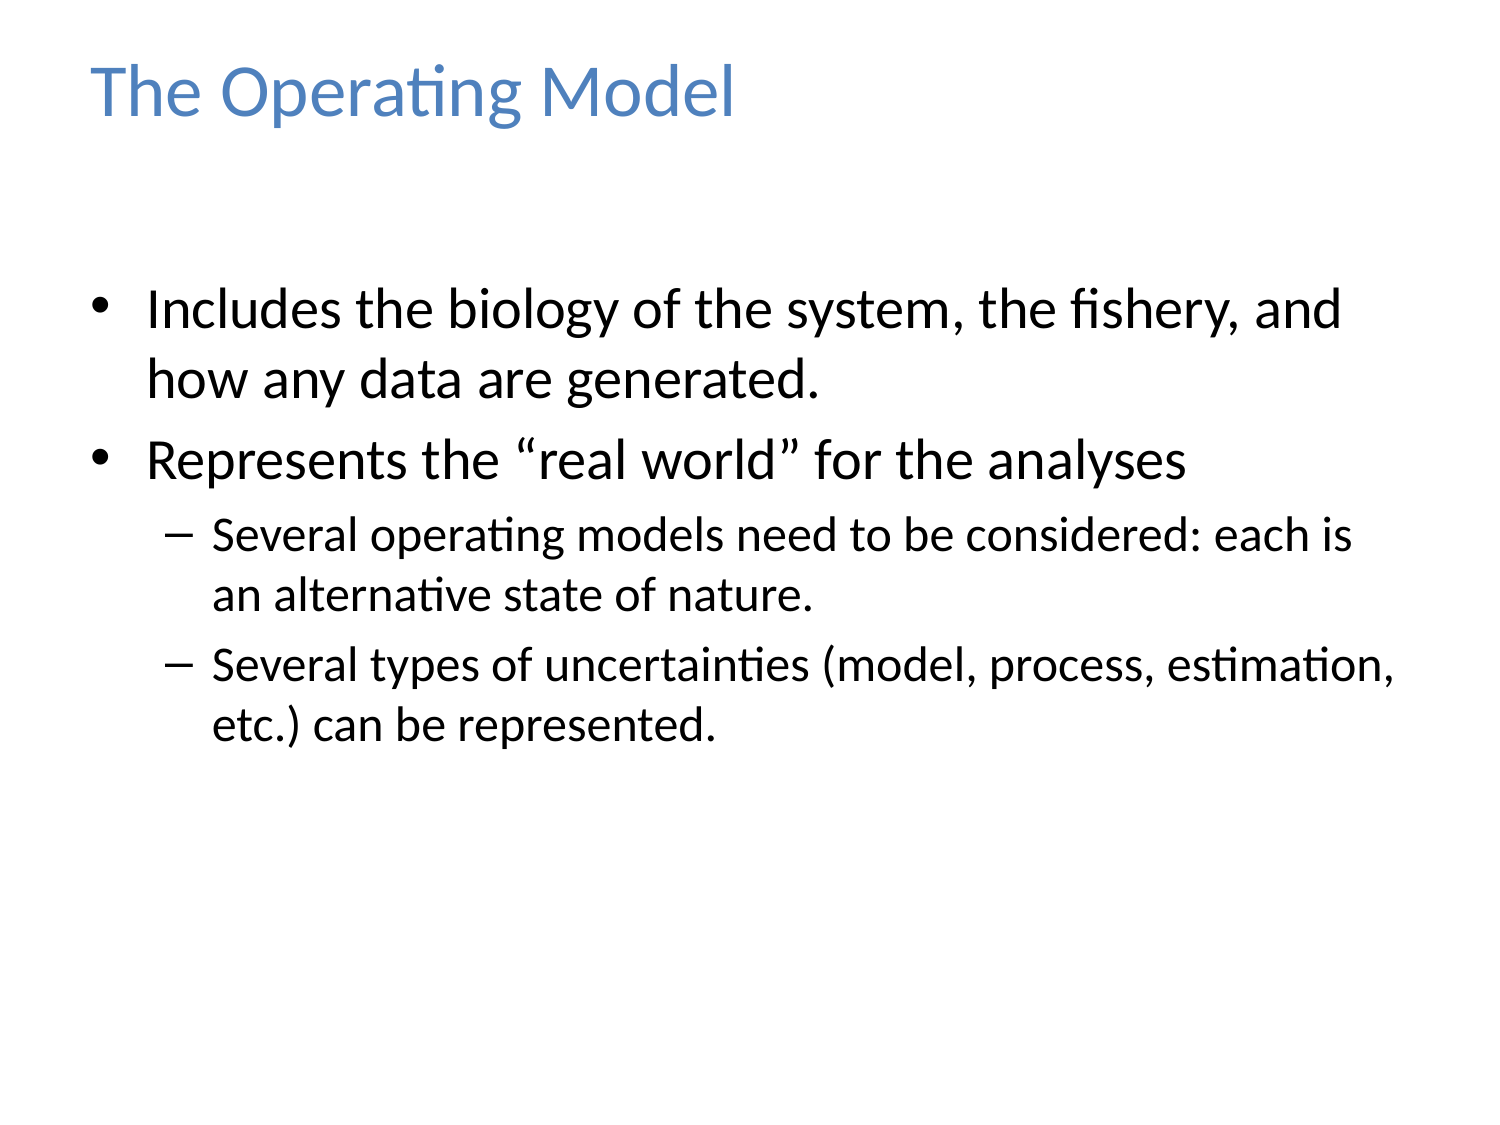

# The Operating Model
Includes the biology of the system, the fishery, and how any data are generated.
Represents the “real world” for the analyses
Several operating models need to be considered: each is an alternative state of nature.
Several types of uncertainties (model, process, estimation, etc.) can be represented.